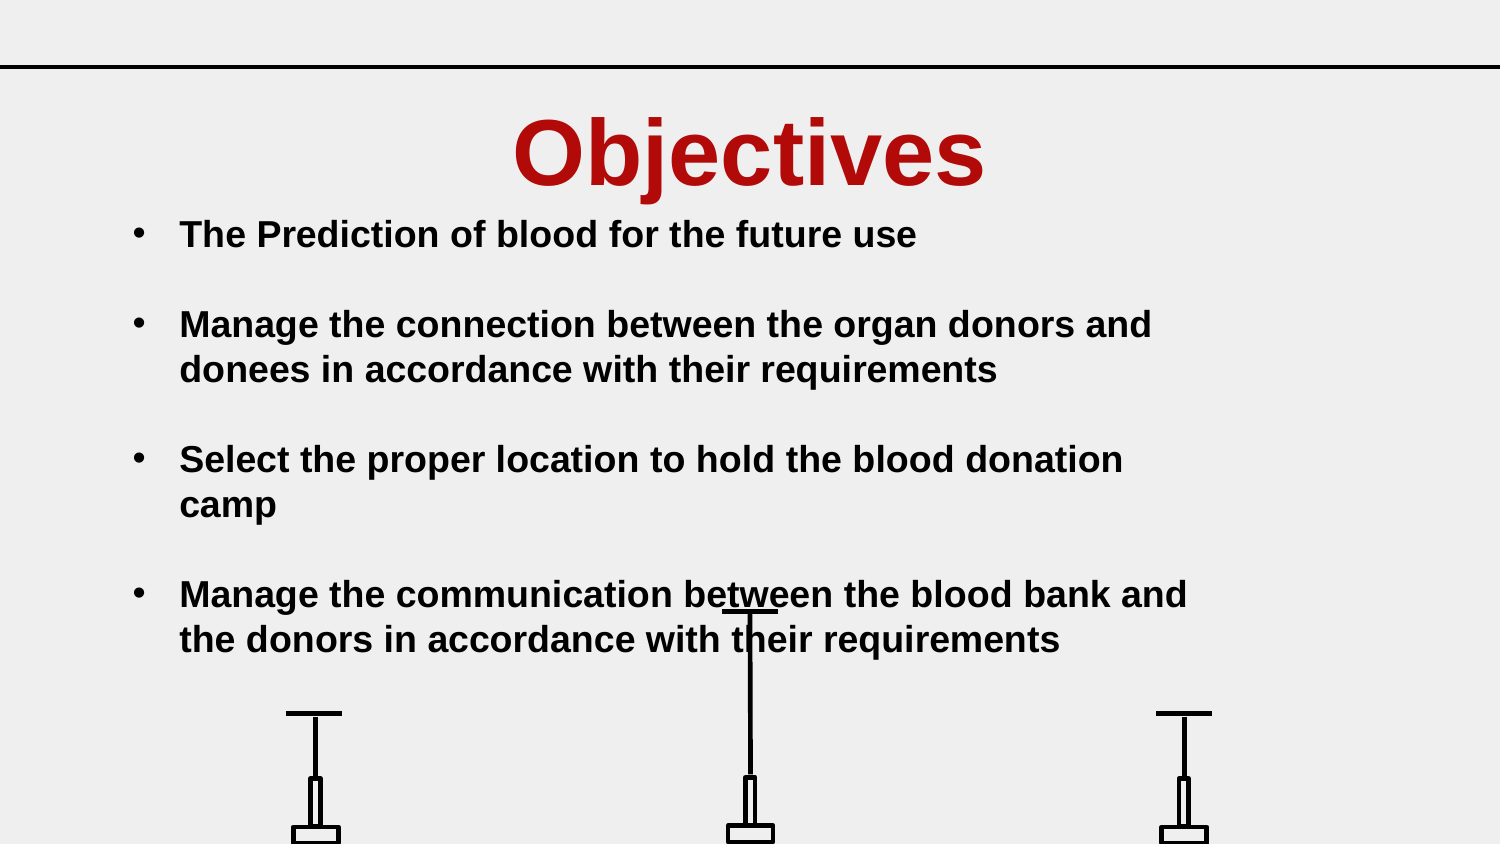

Objectives
The Prediction of blood for the future use

Manage the connection between the organ donors and donees in accordance with their requirements

Select the proper location to hold the blood donation camp

Manage the communication between the blood bank and the donors in accordance with their requirements